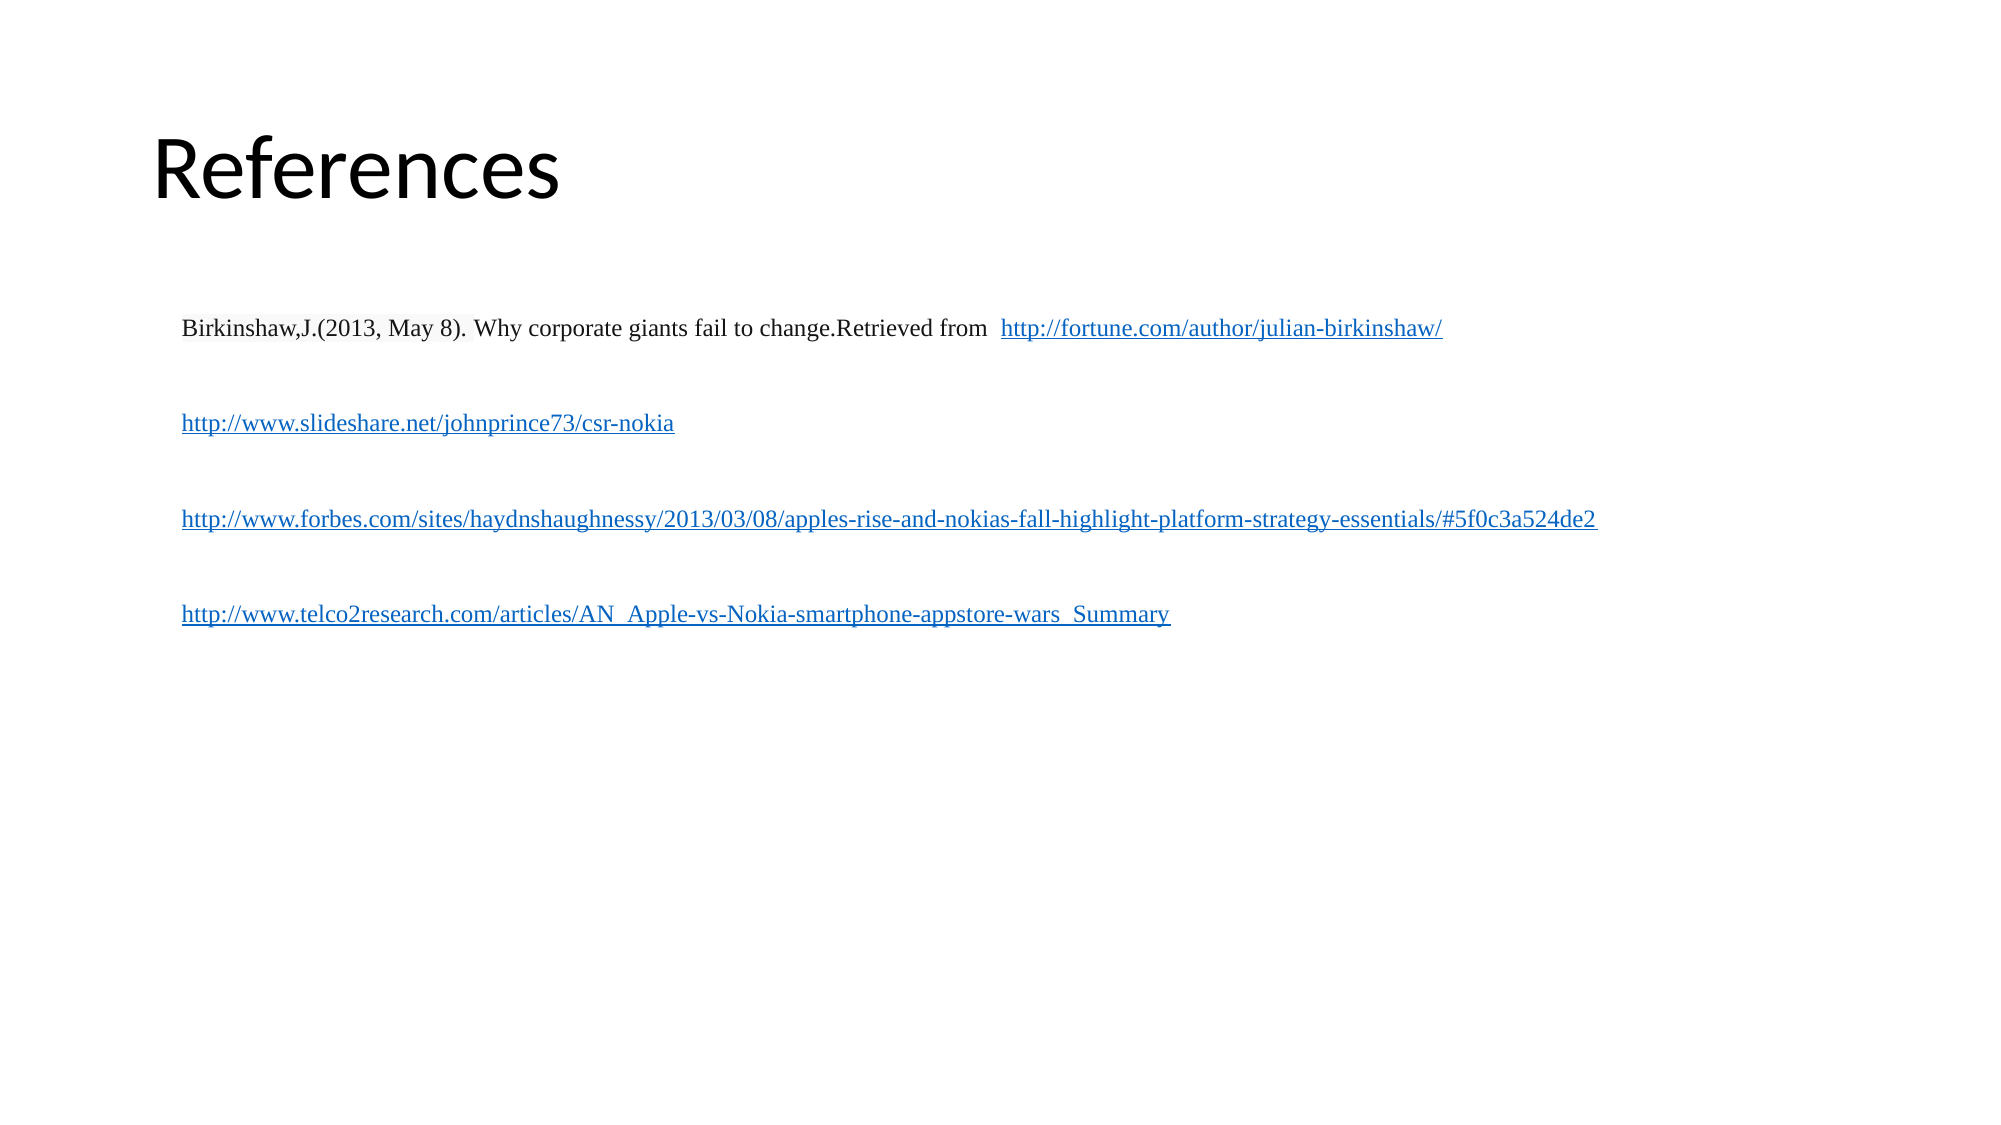

# References
Birkinshaw,J.(2013, May 8). Why corporate giants fail to change.Retrieved from  http://fortune.com/author/julian-birkinshaw/

http://www.slideshare.net/johnprince73/csr-nokia

http://www.forbes.com/sites/haydnshaughnessy/2013/03/08/apples-rise-and-nokias-fall-highlight-platform-strategy-essentials/#5f0c3a524de2

http://www.telco2research.com/articles/AN_Apple-vs-Nokia-smartphone-appstore-wars_Summary